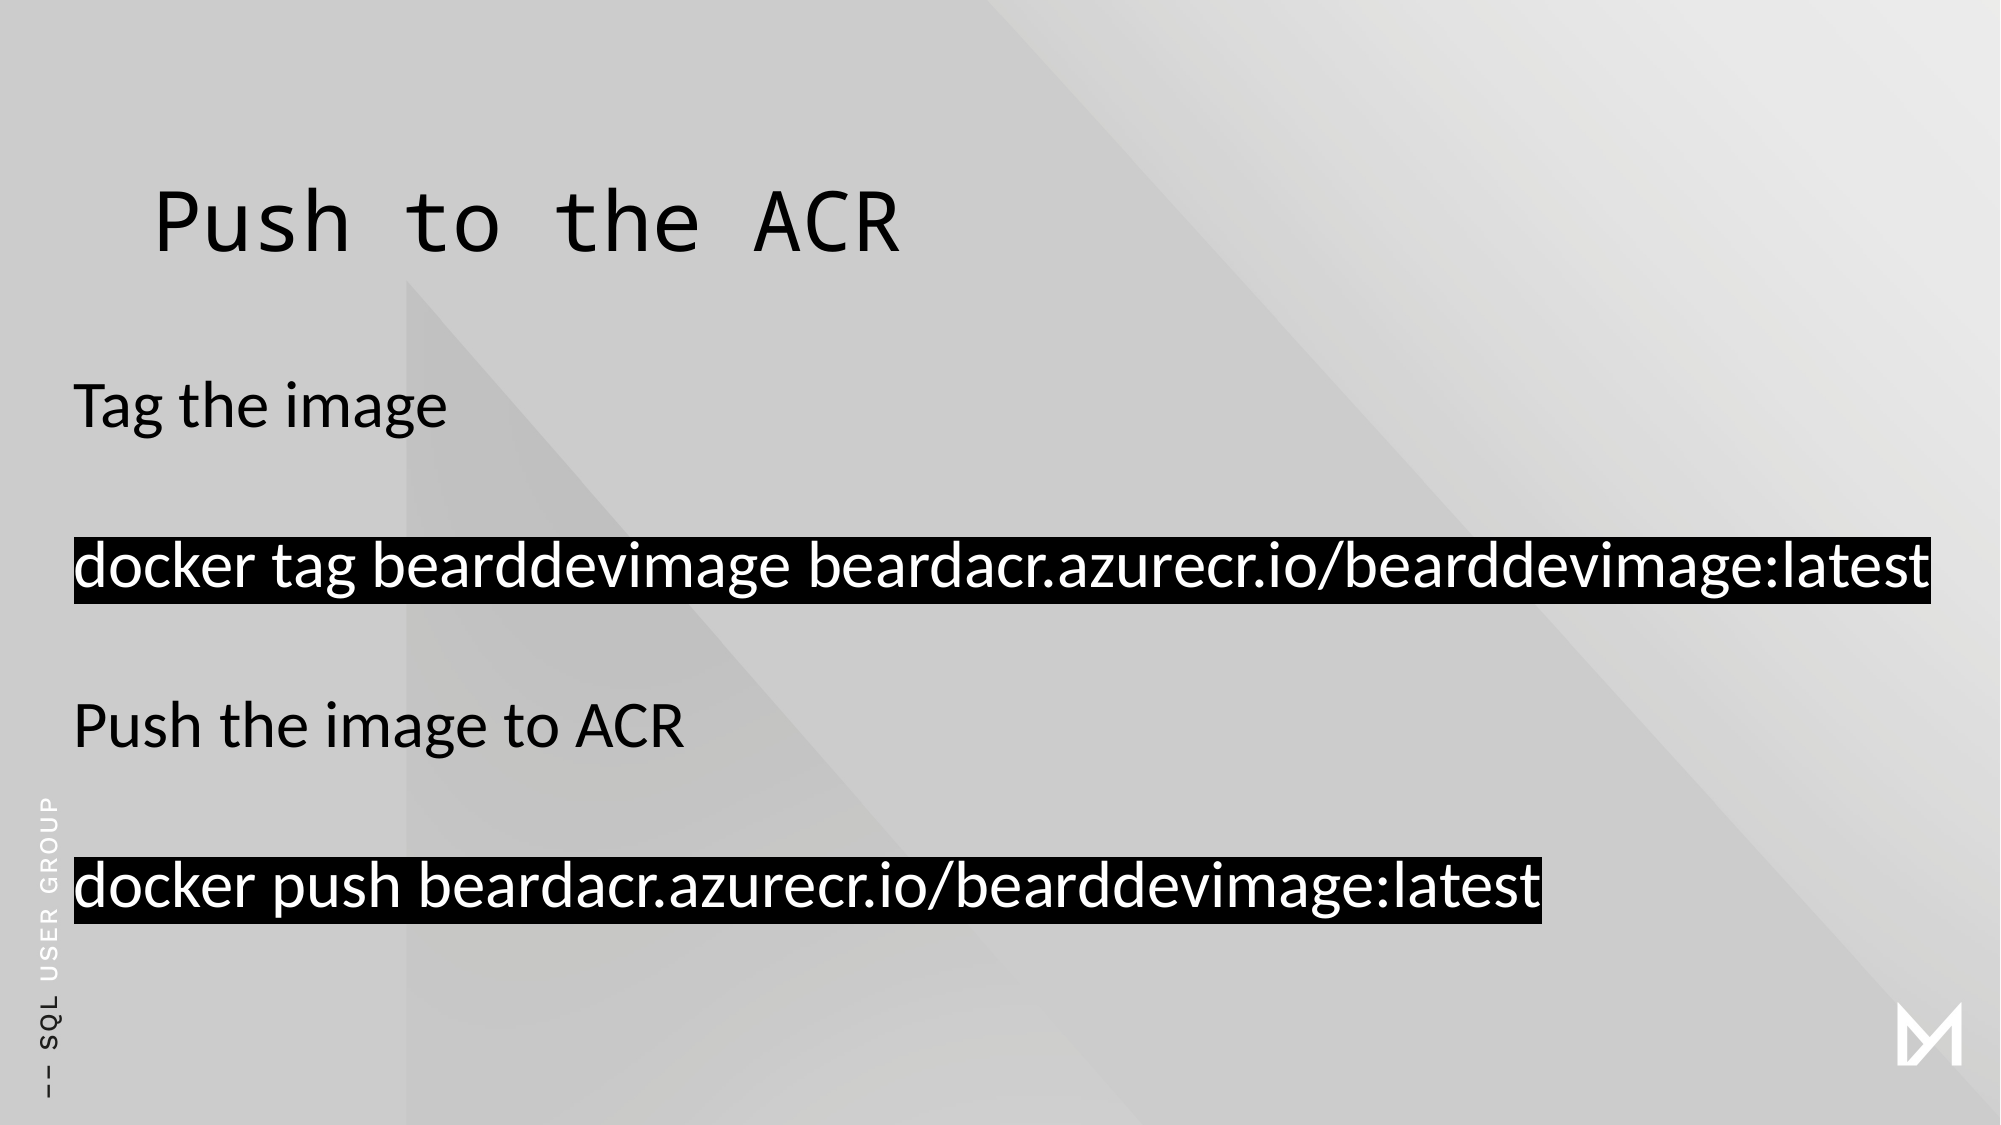

# Push to the ACR
Tag the image
docker tag bearddevimage beardacr.azurecr.io/bearddevimage:latest

Push the image to ACR
docker push beardacr.azurecr.io/bearddevimage:latest